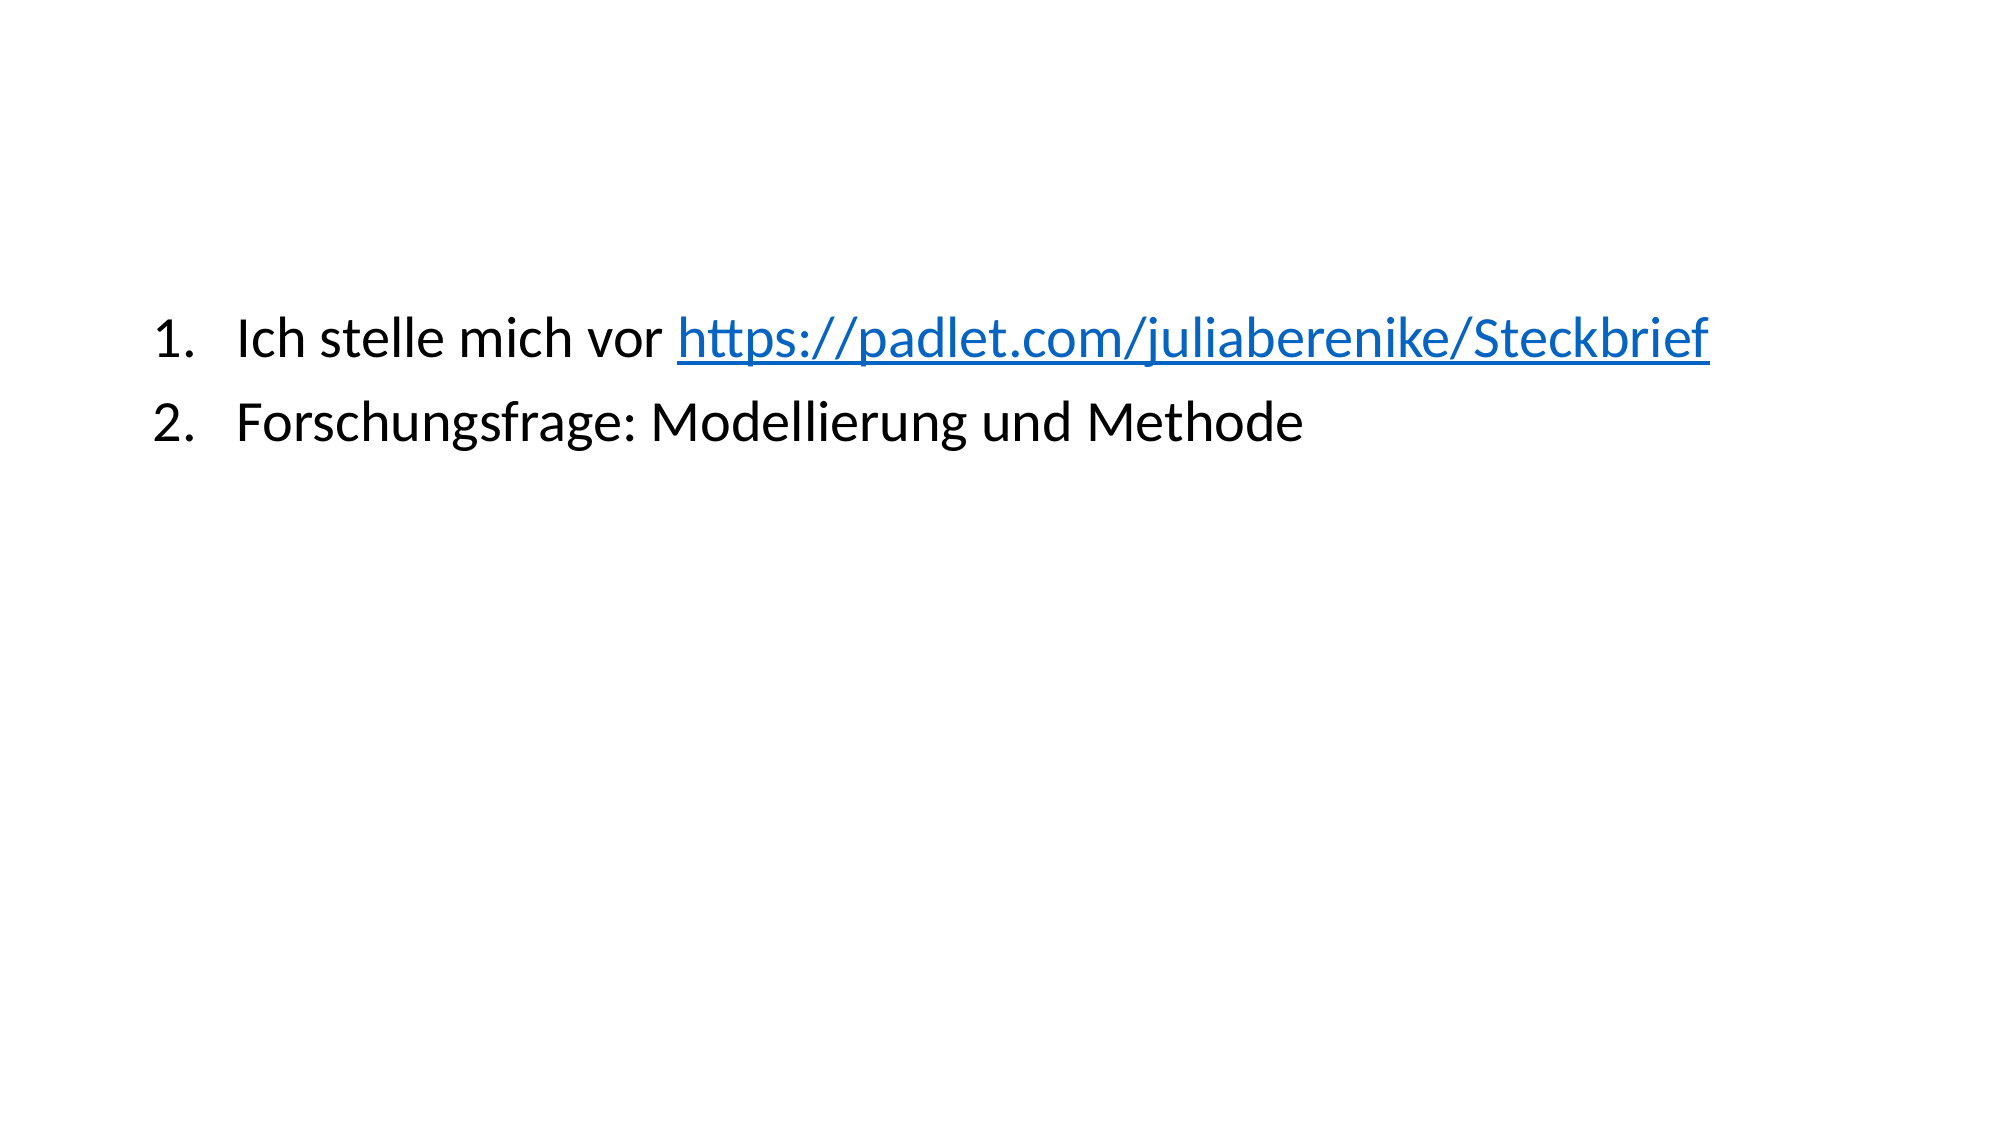

#
Ich stelle mich vor https://padlet.com/juliaberenike/Steckbrief
Forschungsfrage: Modellierung und Methode